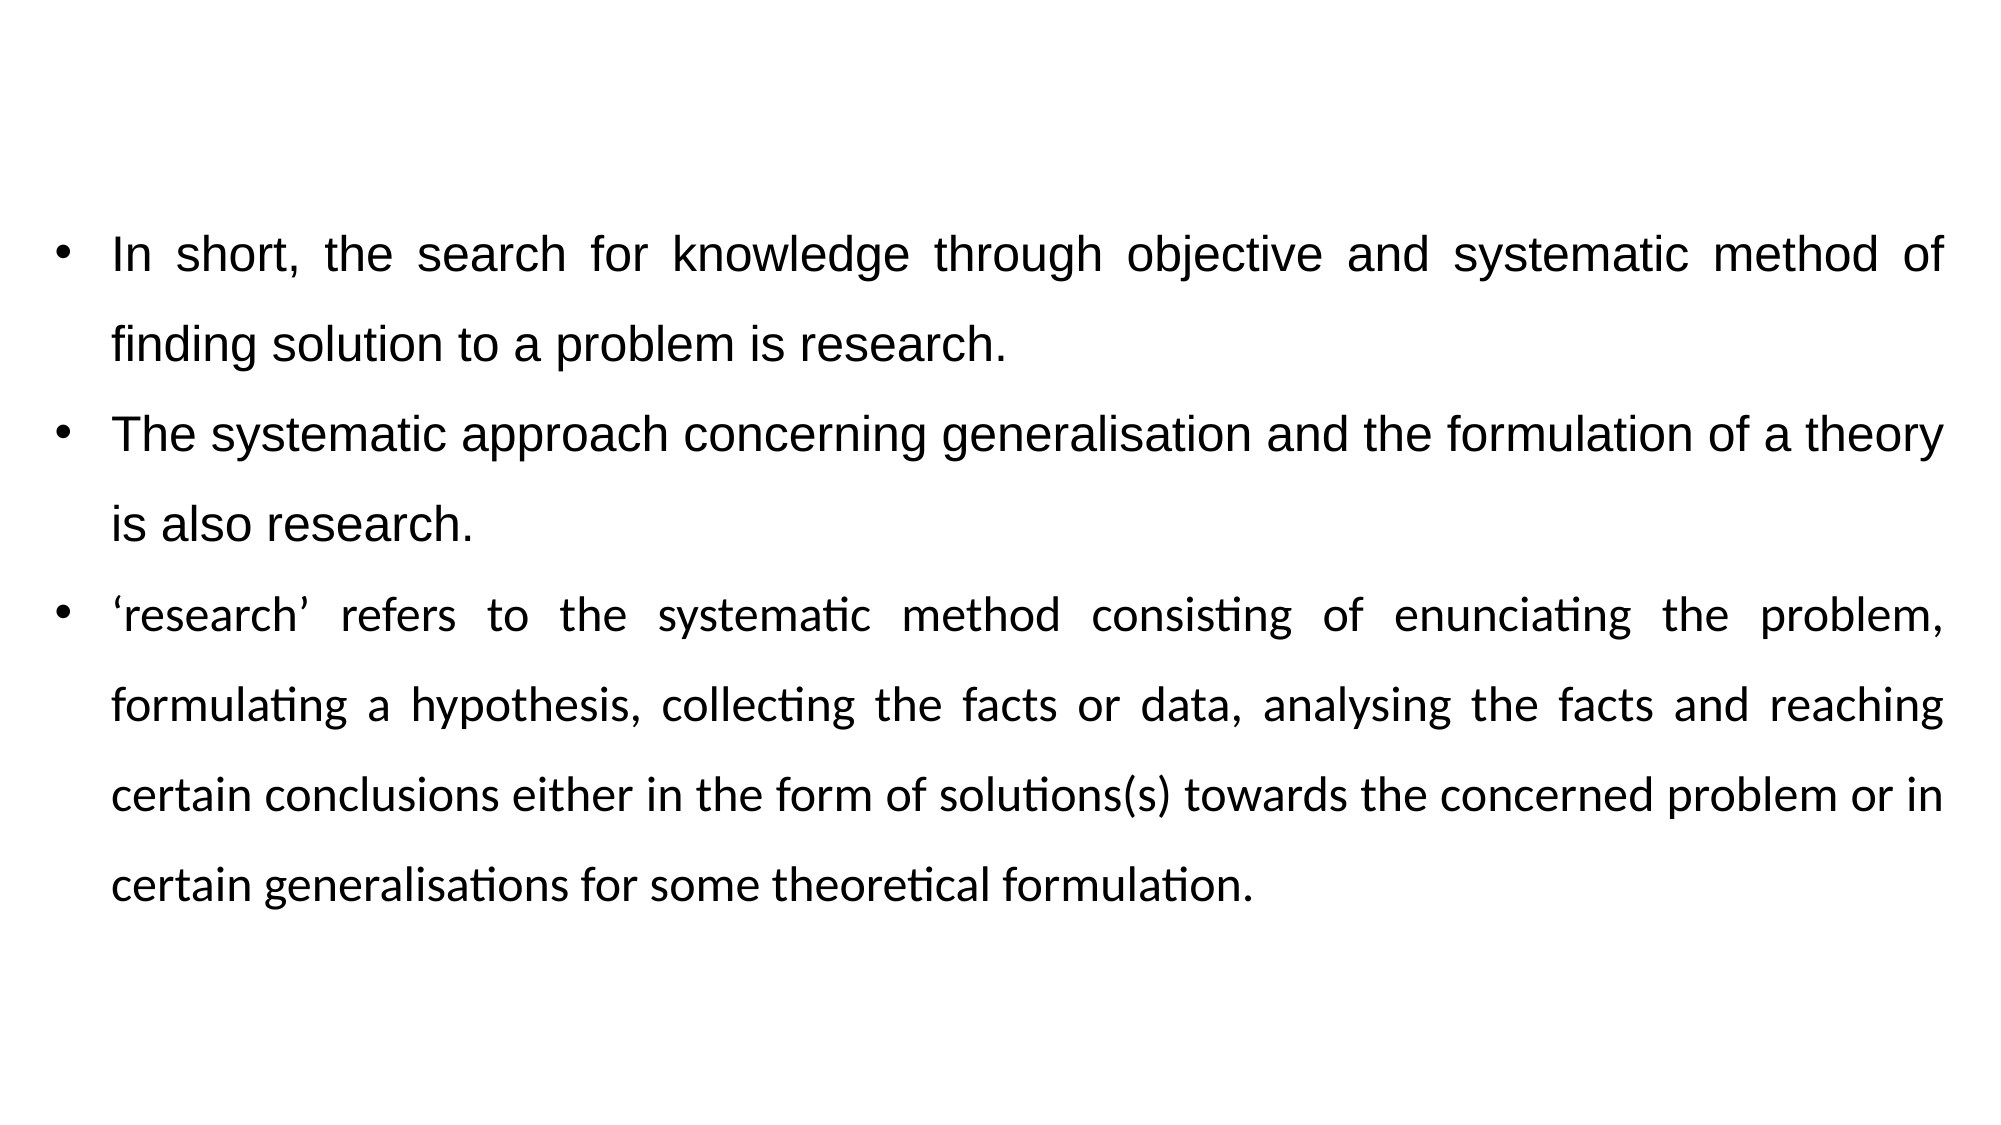

In short, the search for knowledge through objective and systematic method of finding solution to a problem is research.
The systematic approach concerning generalisation and the formulation of a theory is also research.
‘research’ refers to the systematic method consisting of enunciating the problem, formulating a hypothesis, collecting the facts or data, analysing the facts and reaching certain conclusions either in the form of solutions(s) towards the concerned problem or in certain generalisations for some theoretical formulation.